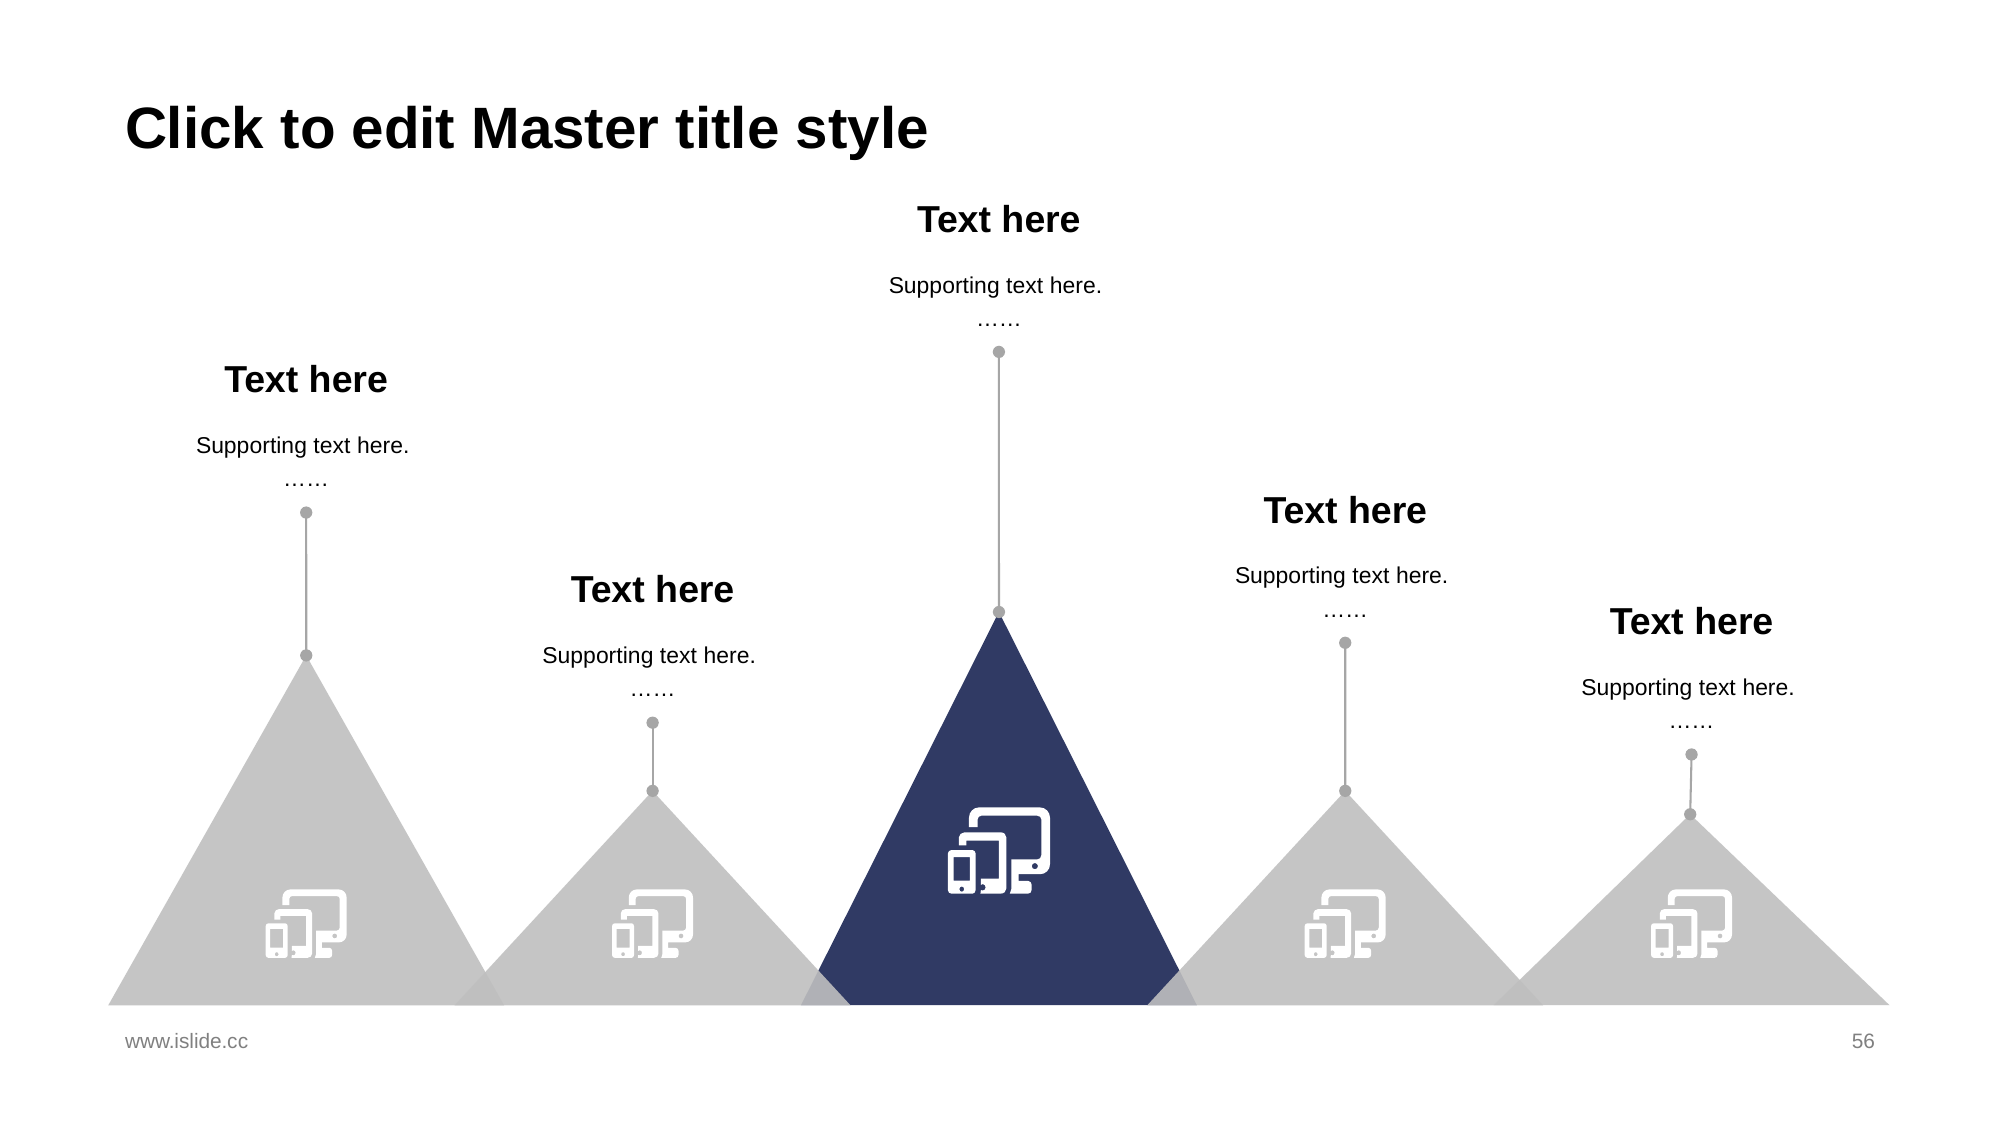

# Click to edit Master title style
Text here
Supporting text here.
……
Text here
Supporting text here.
……
Text here
Supporting text here.
……
Text here
Supporting text here.
……
Text here
Supporting text here.
……

www.islide.cc
56